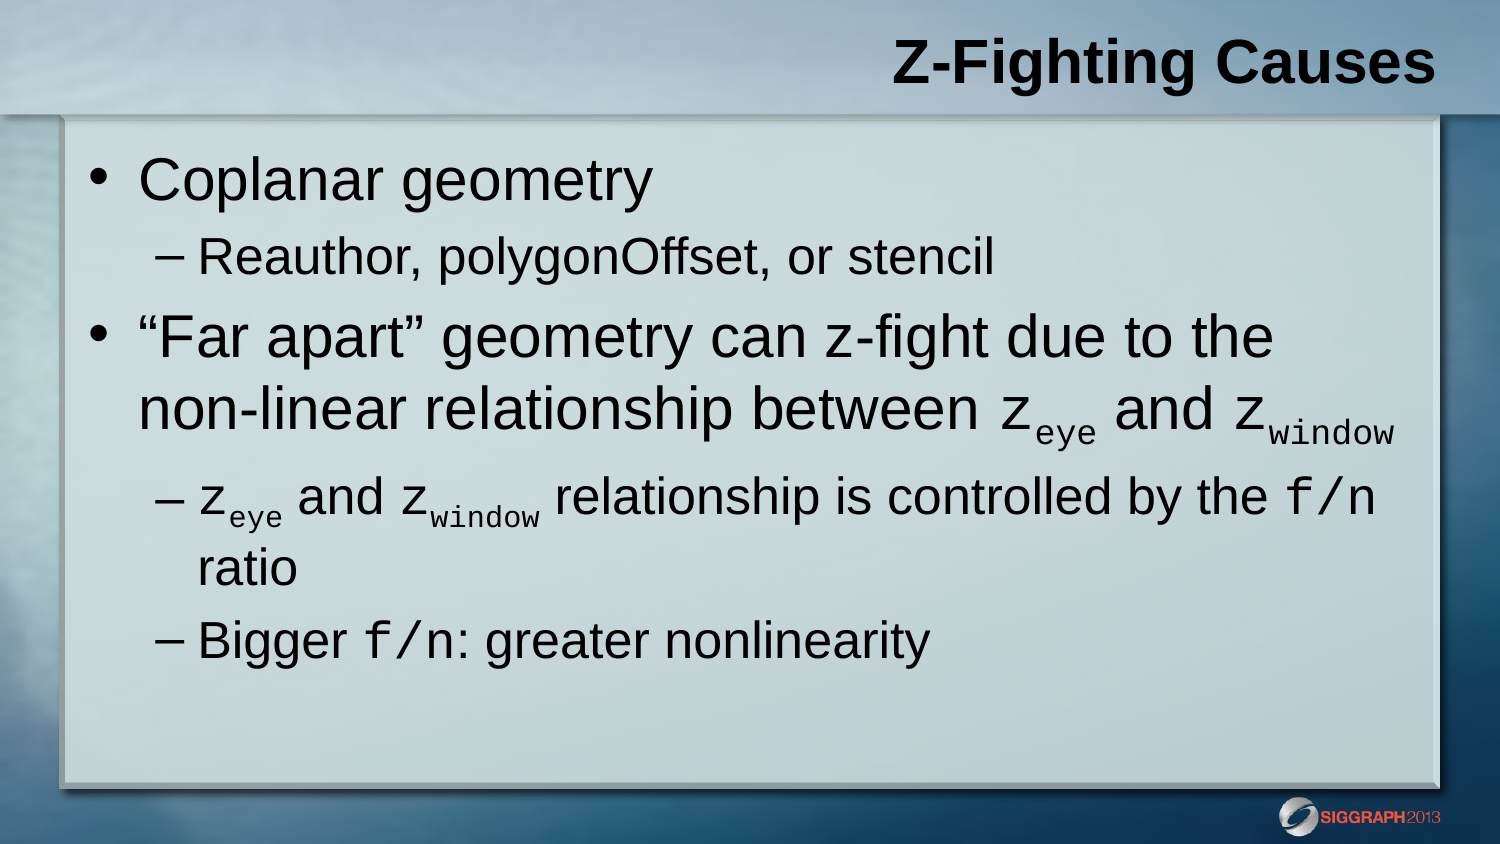

# Z-Fighting Causes
Coplanar geometry
Reauthor, polygonOffset, or stencil
“Far apart” geometry can z-fight due to the non-linear relationship between zeye and zwindow
zeye and zwindow relationship is controlled by the f/n ratio
Bigger f/n: greater nonlinearity